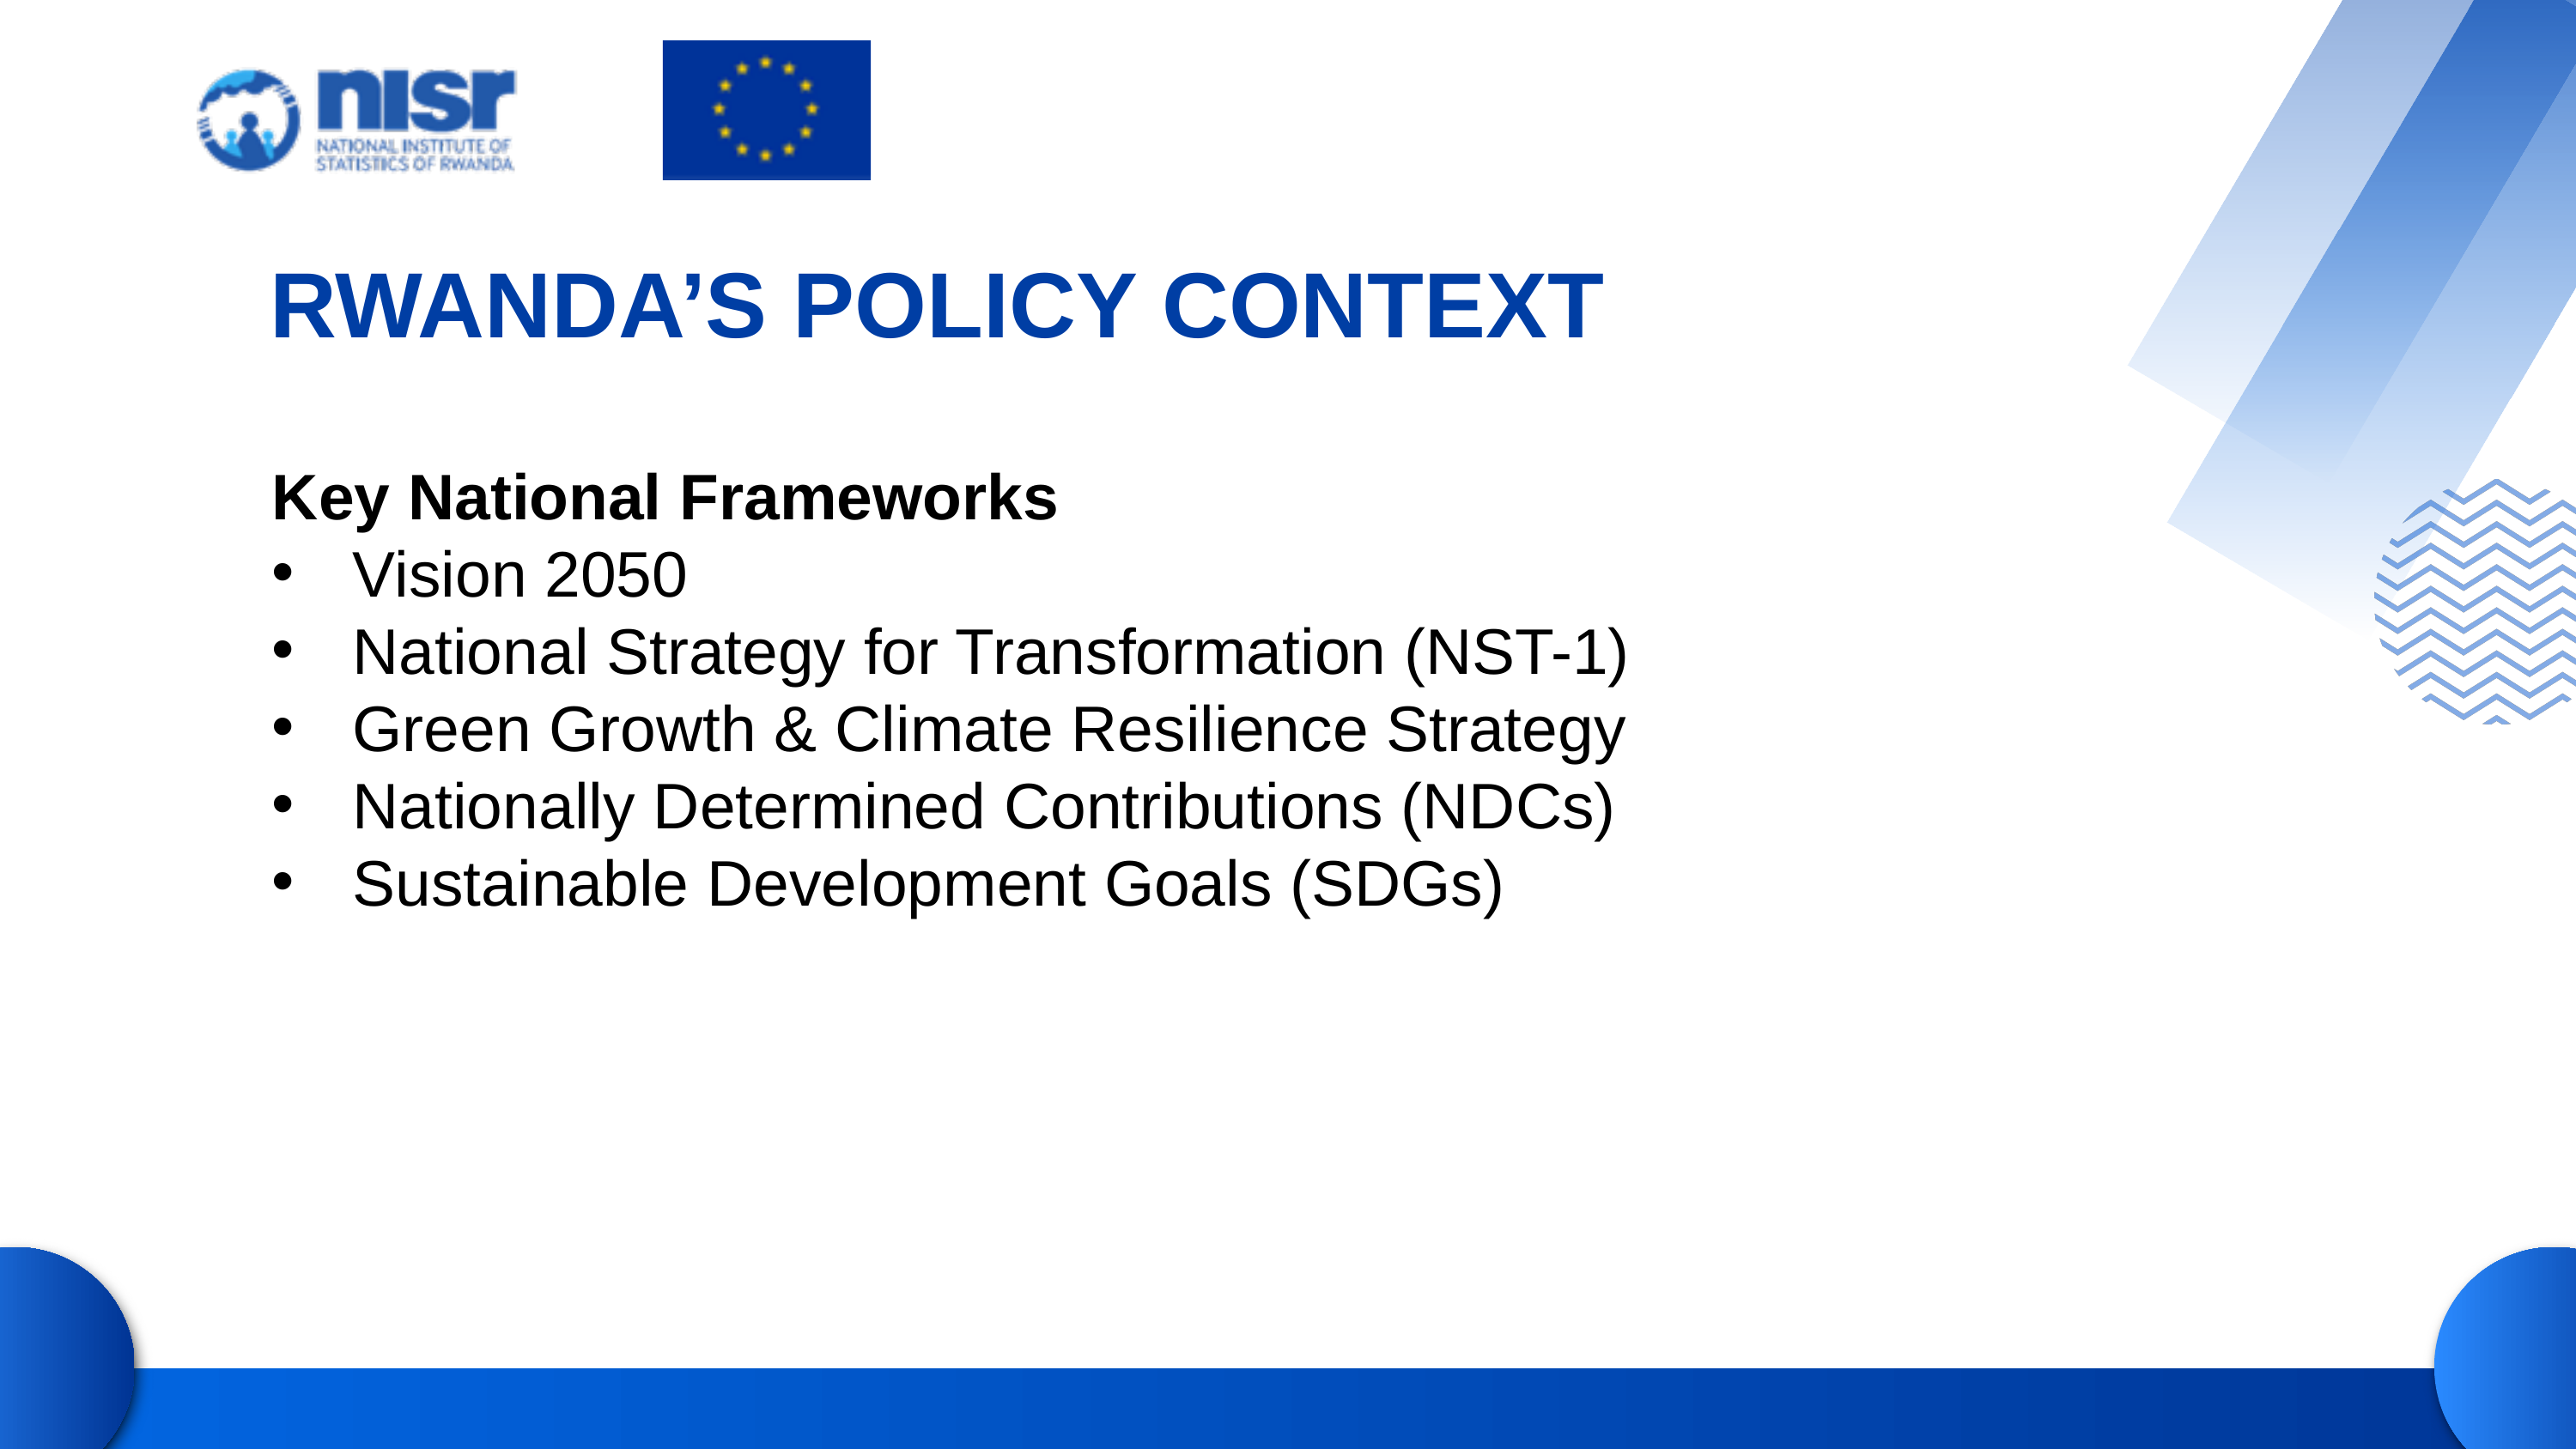

RWANDA’S POLICY CONTEXT
Key National Frameworks
Vision 2050
National Strategy for Transformation (NST-1)
Green Growth & Climate Resilience Strategy
Nationally Determined Contributions (NDCs)
Sustainable Development Goals (SDGs)